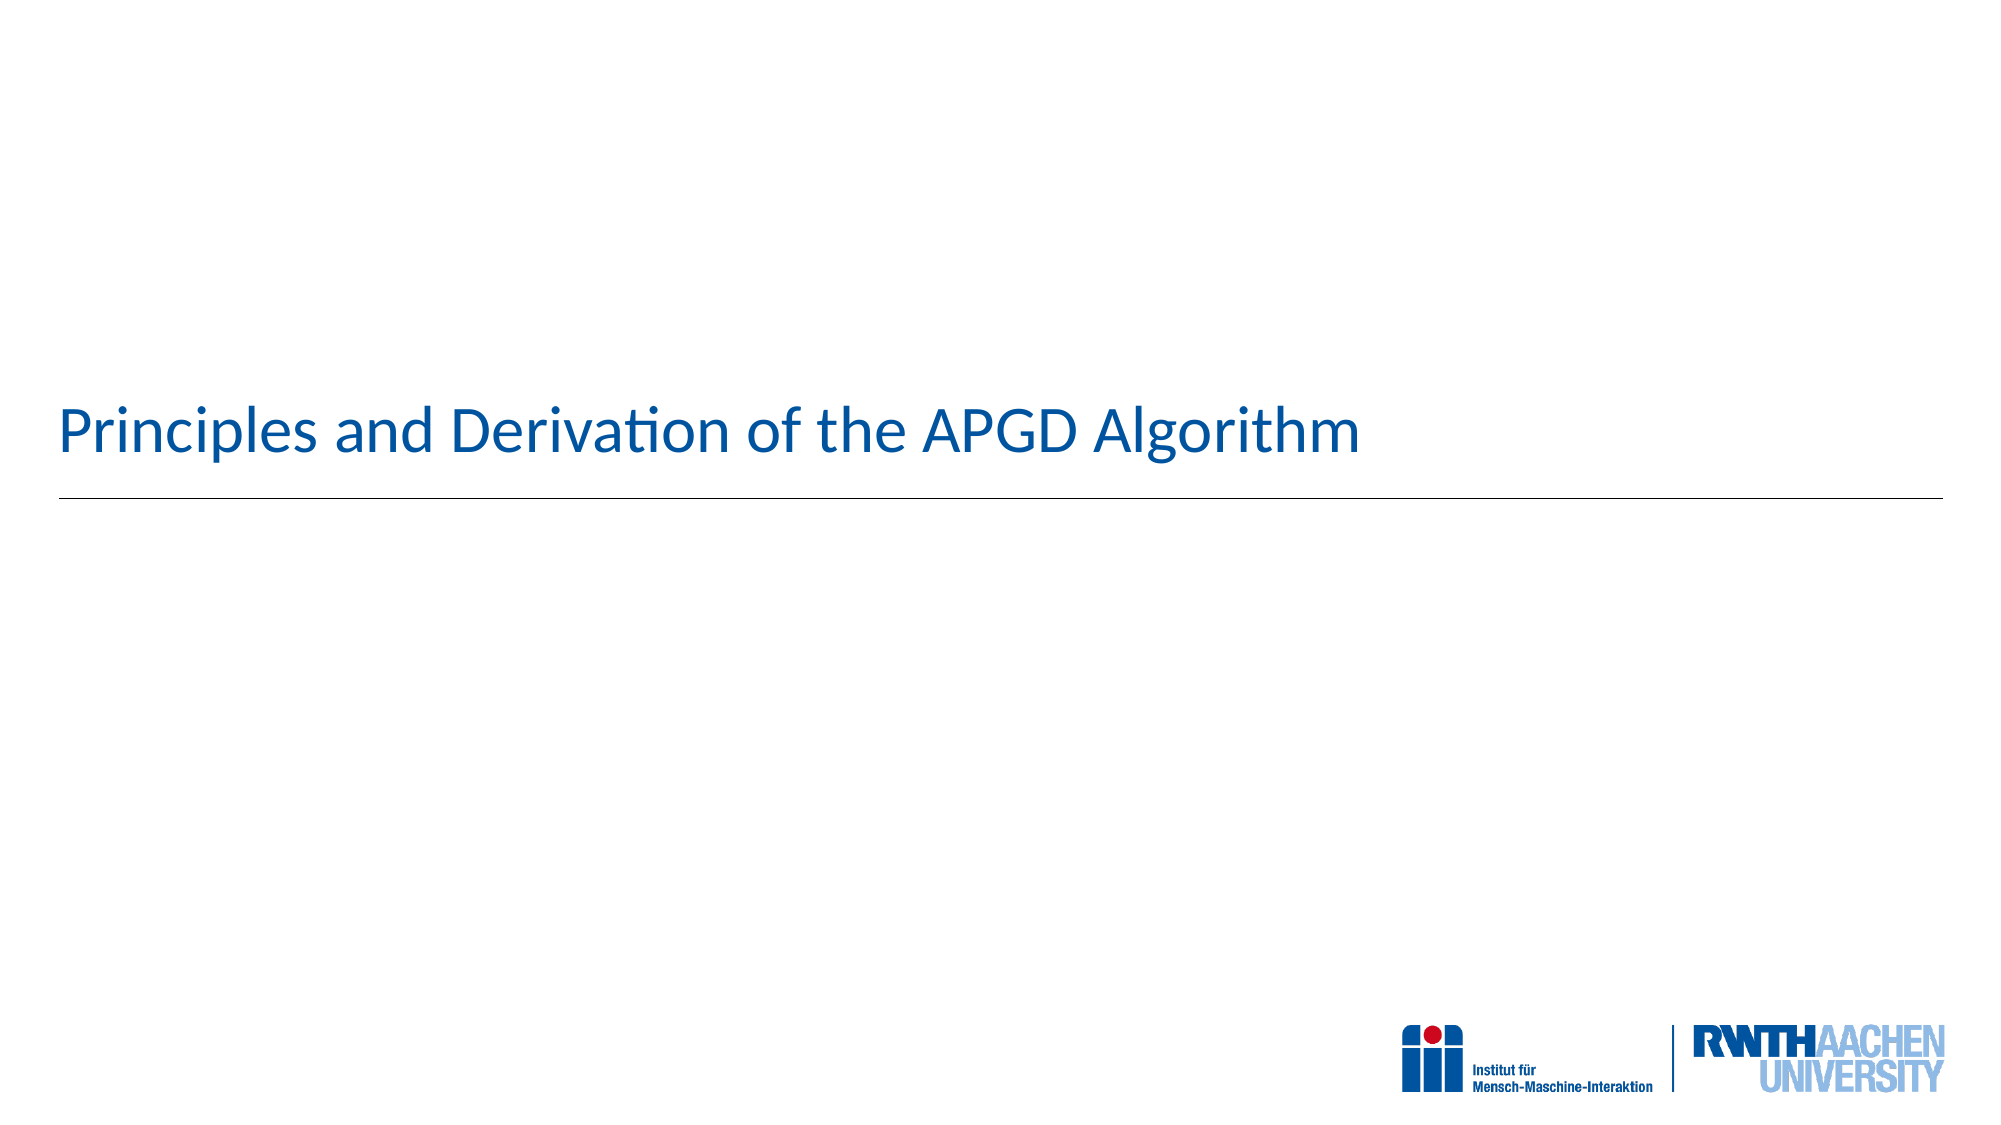

# Principles and Derivation of the APGD Algorithm